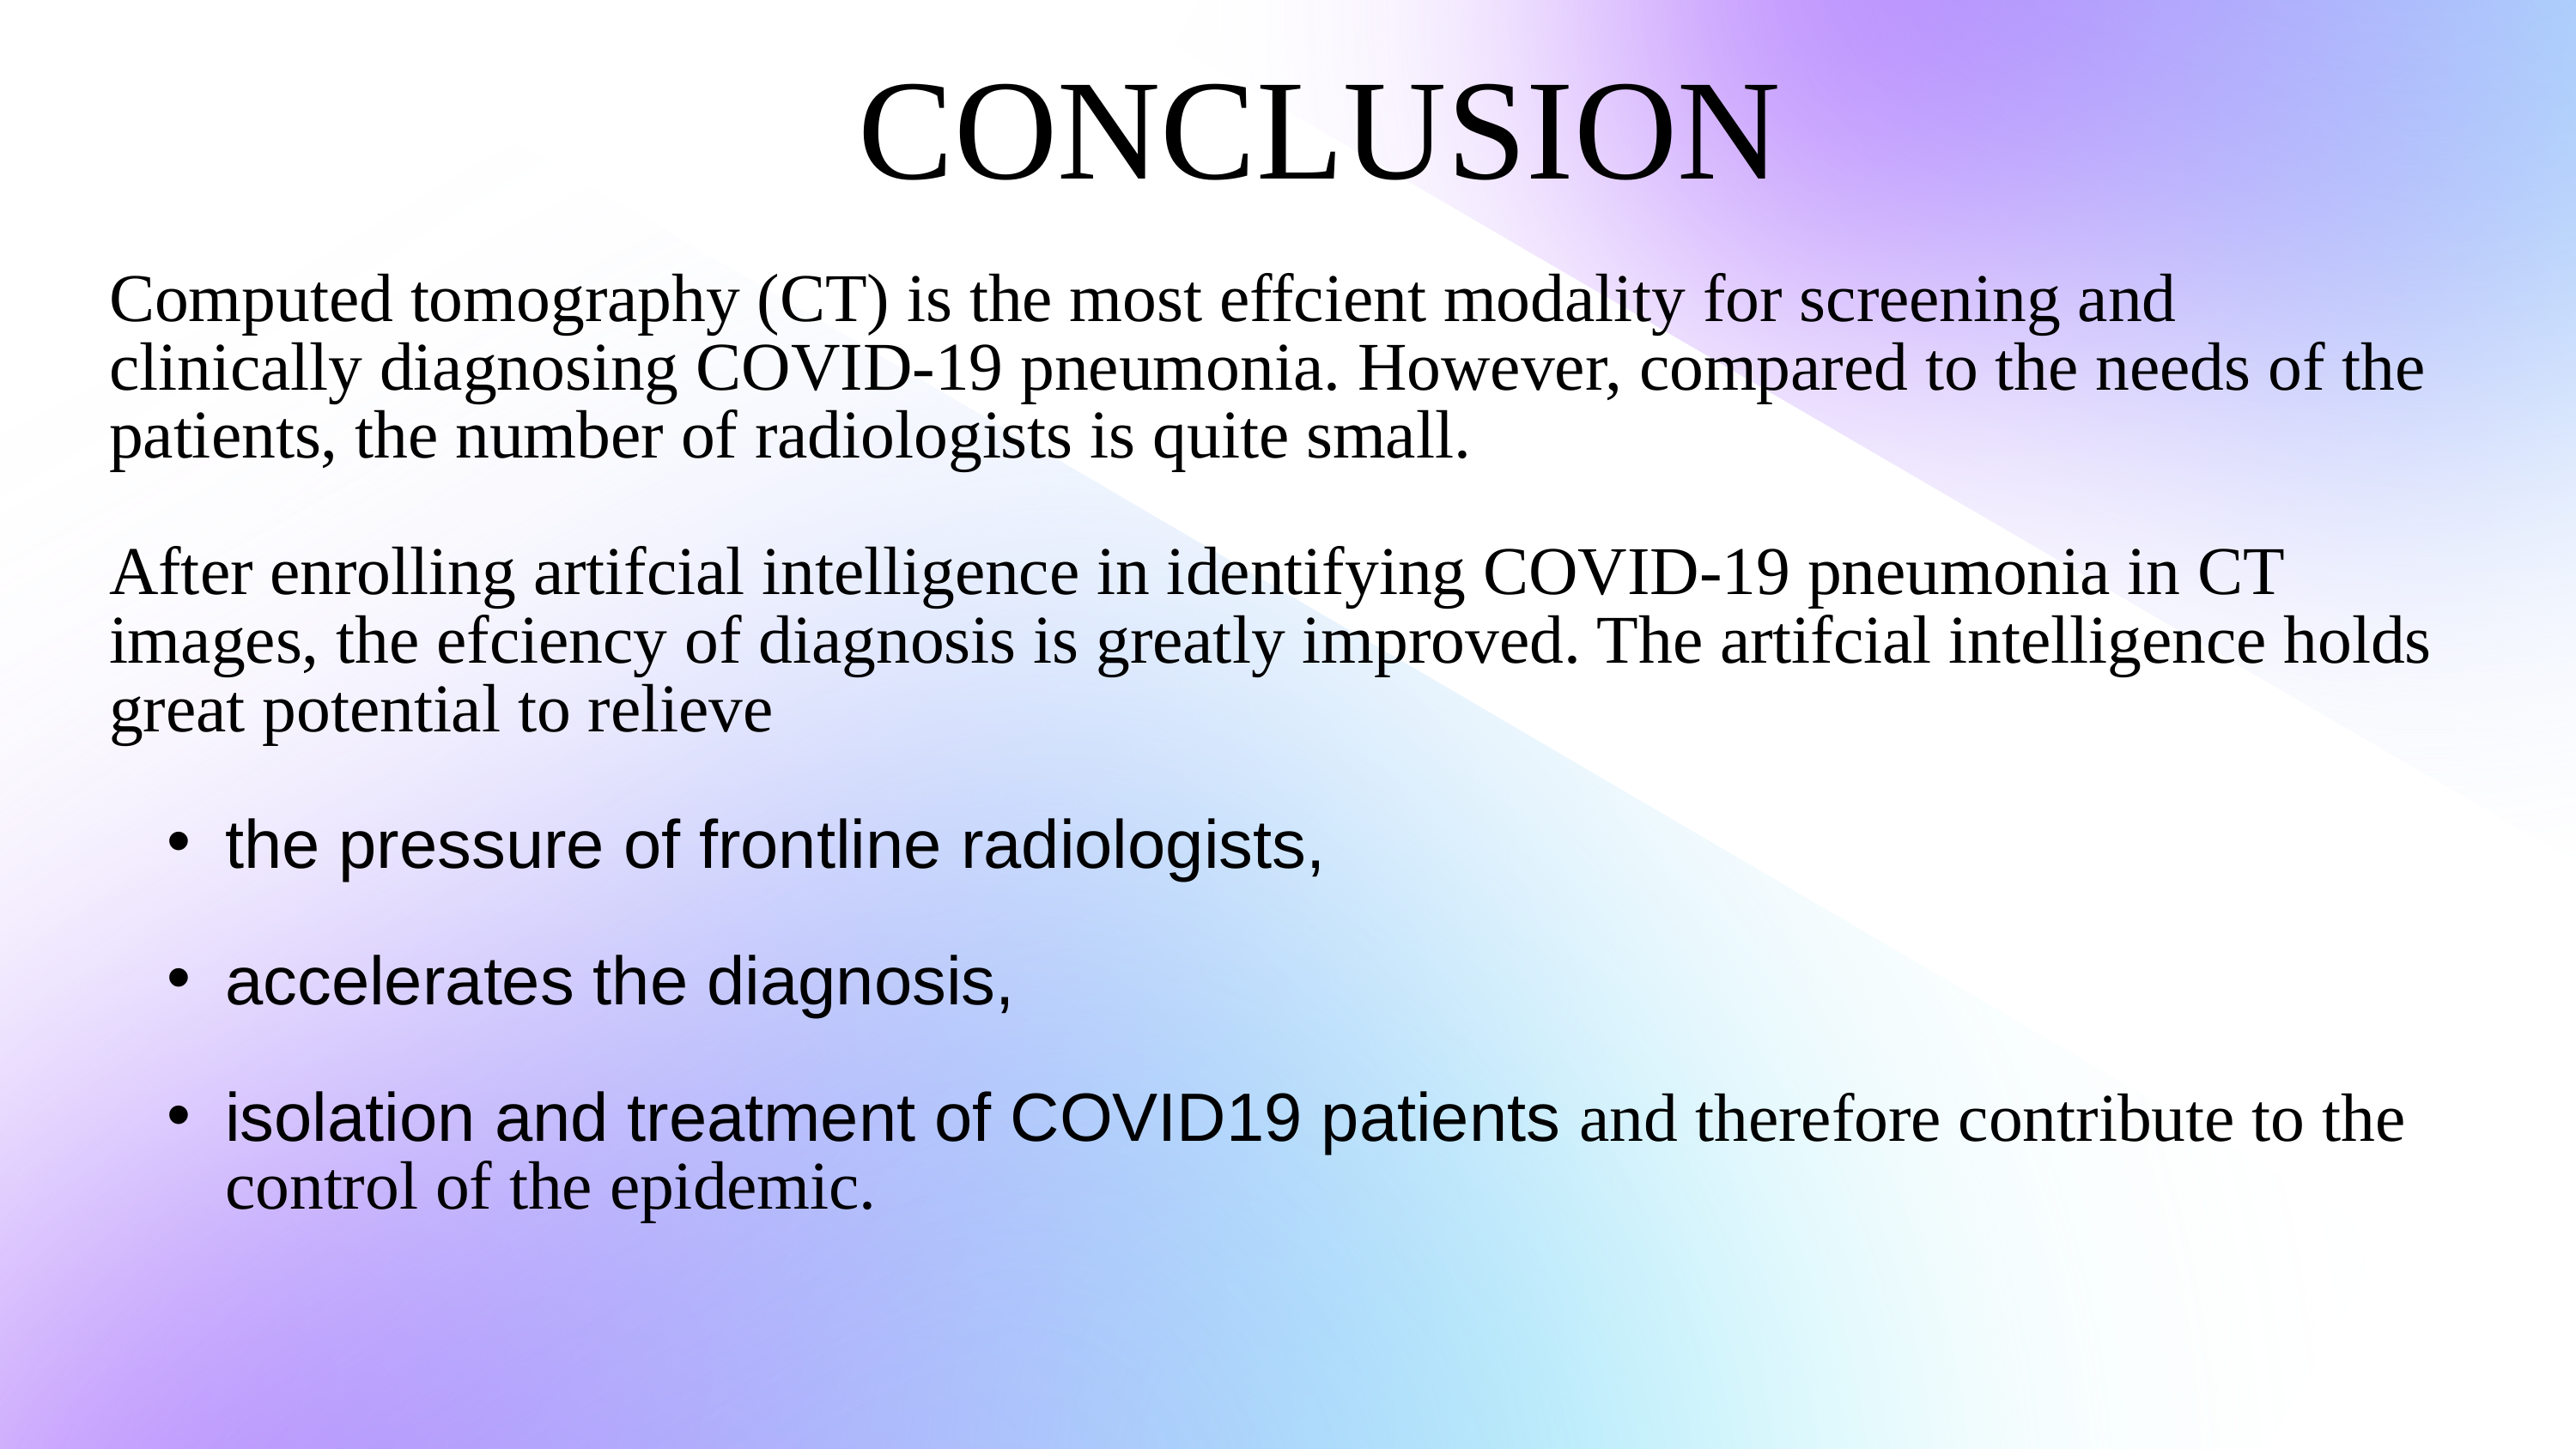

CONCLUSION
Computed tomography (CT) is the most effcient modality for screening and
clinically diagnosing COVID-19 pneumonia. However, compared to the needs of the patients, the number of radiologists is quite small.

After enrolling artifcial intelligence in identifying COVID-19 pneumonia in CT
images, the efciency of diagnosis is greatly improved. The artifcial intelligence holds great potential to relieve

the pressure of frontline radiologists,

accelerates the diagnosis,

isolation and treatment of COVID19 patients and therefore contribute to the control of the epidemic.